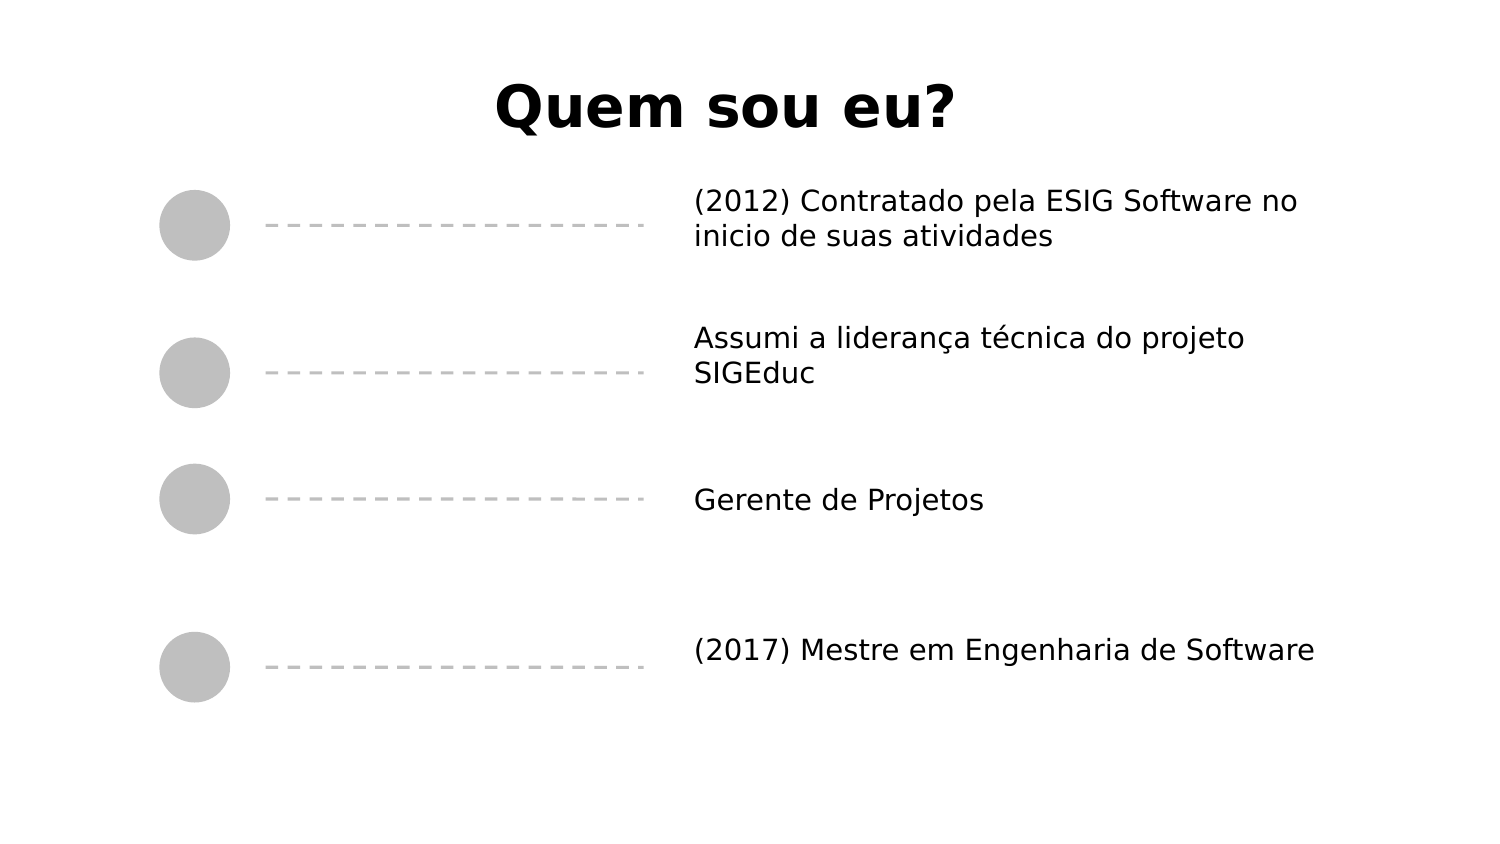

Quem sou eu?
(2012) Contratado pela ESIG Software no inicio de suas atividades

Assumi a liderança técnica do projeto SIGEduc

Gerente de Projetos

(2017) Mestre em Engenharia de Software